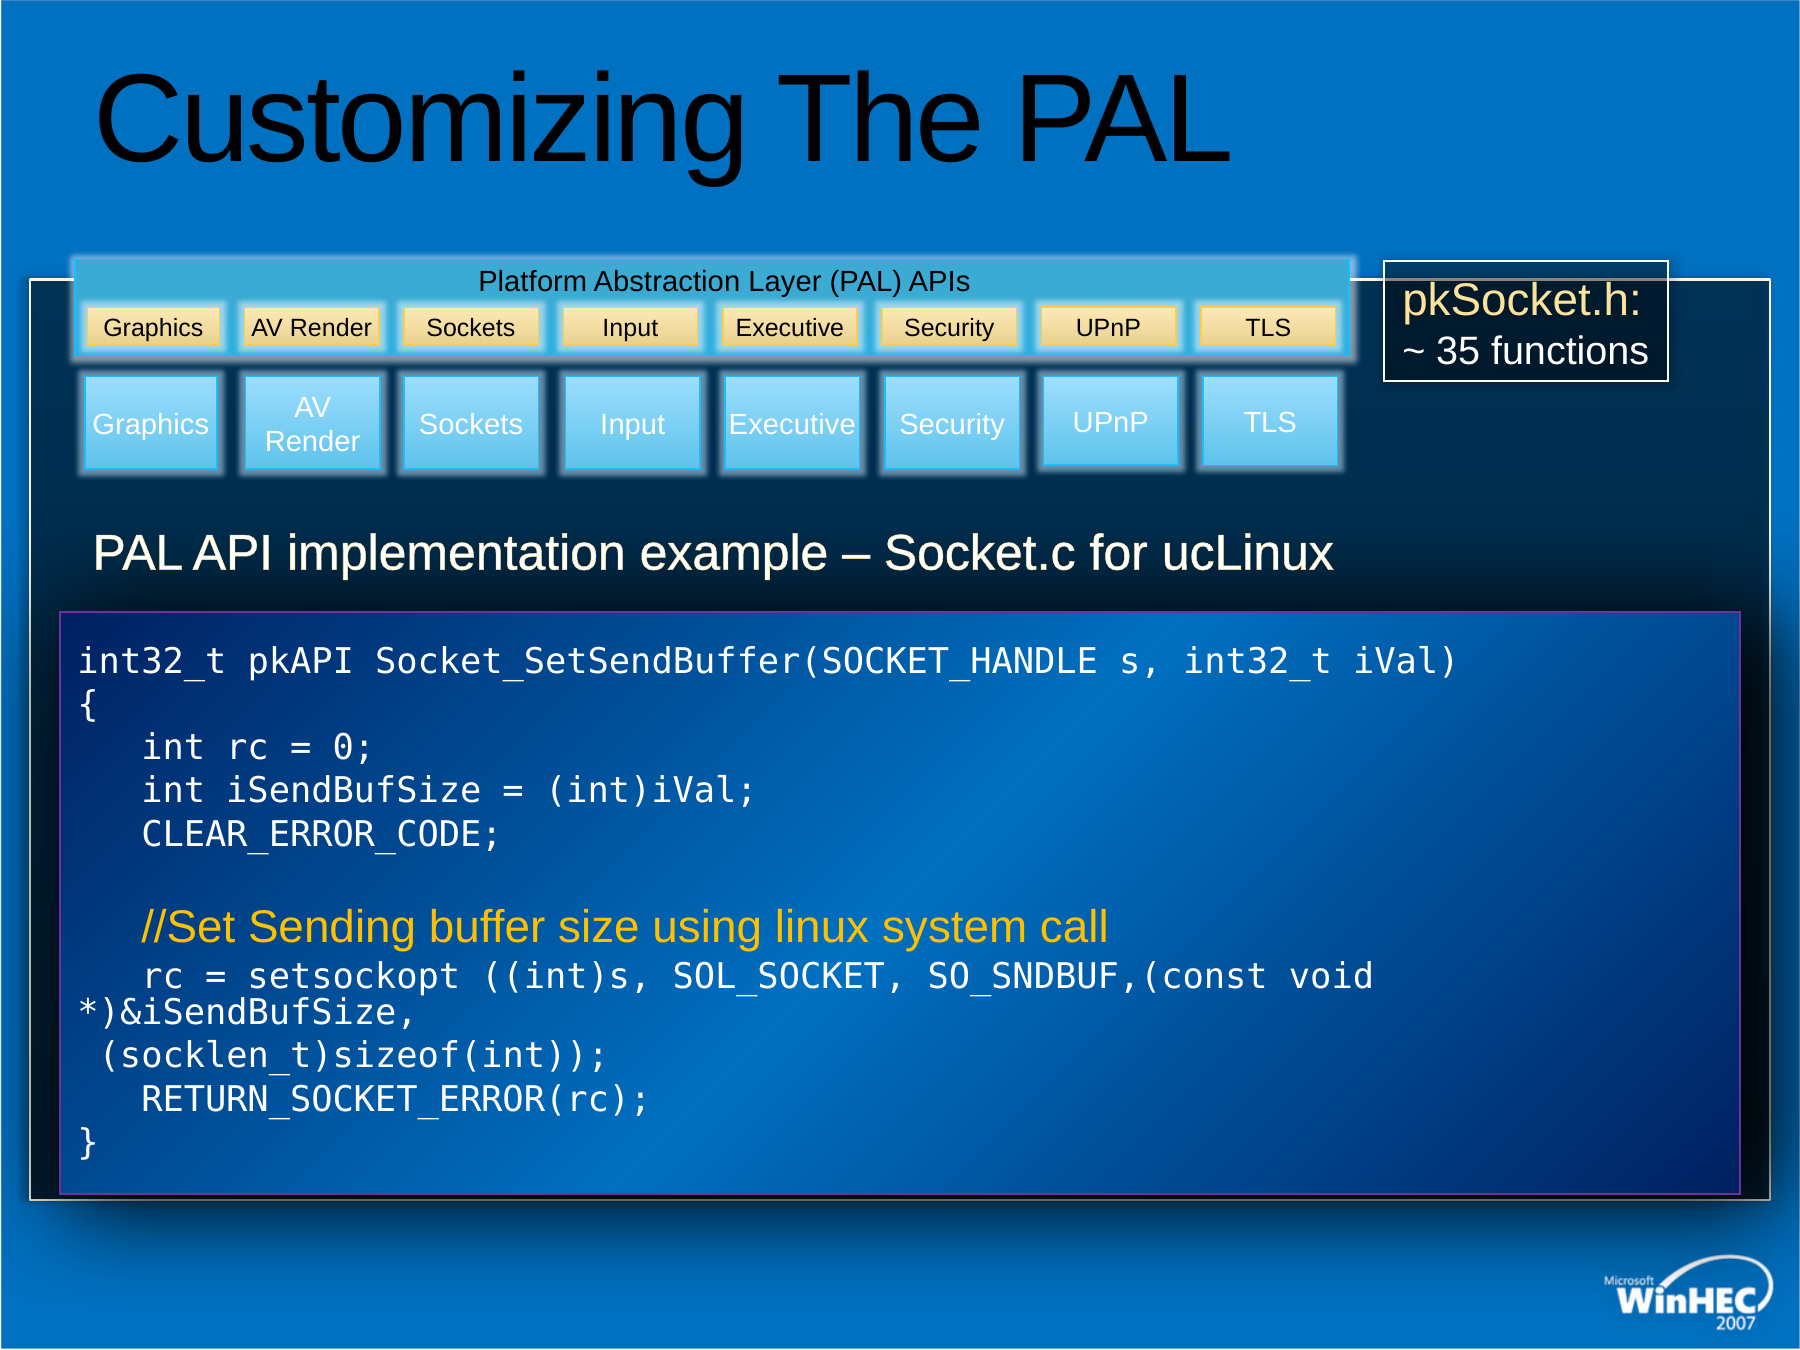

# Customizing The PAL
Platform Abstraction Layer (PAL) APIs

UPnP
TLS
Graphics
AV Render
Sockets
Input
Executive
Security
pkSocket.h:
~ 35 functions

Graphics
AV
Render
Sockets
Input
Executive
Security
UPnP
TLS
PAL API implementation example – Socket.c for ucLinux

int32_t pkAPI Socket_SetSendBuffer(SOCKET_HANDLE s, int32_t iVal)
{
   int rc = 0;
   int iSendBufSize = (int)iVal;
   CLEAR_ERROR_CODE;

     //Set Sending buffer size using linux system call
   rc = setsockopt ((int)s, SOL_SOCKET, SO_SNDBUF,(const void *)&iSendBufSize,
 (socklen_t)sizeof(int));
   RETURN_SOCKET_ERROR(rc);
}